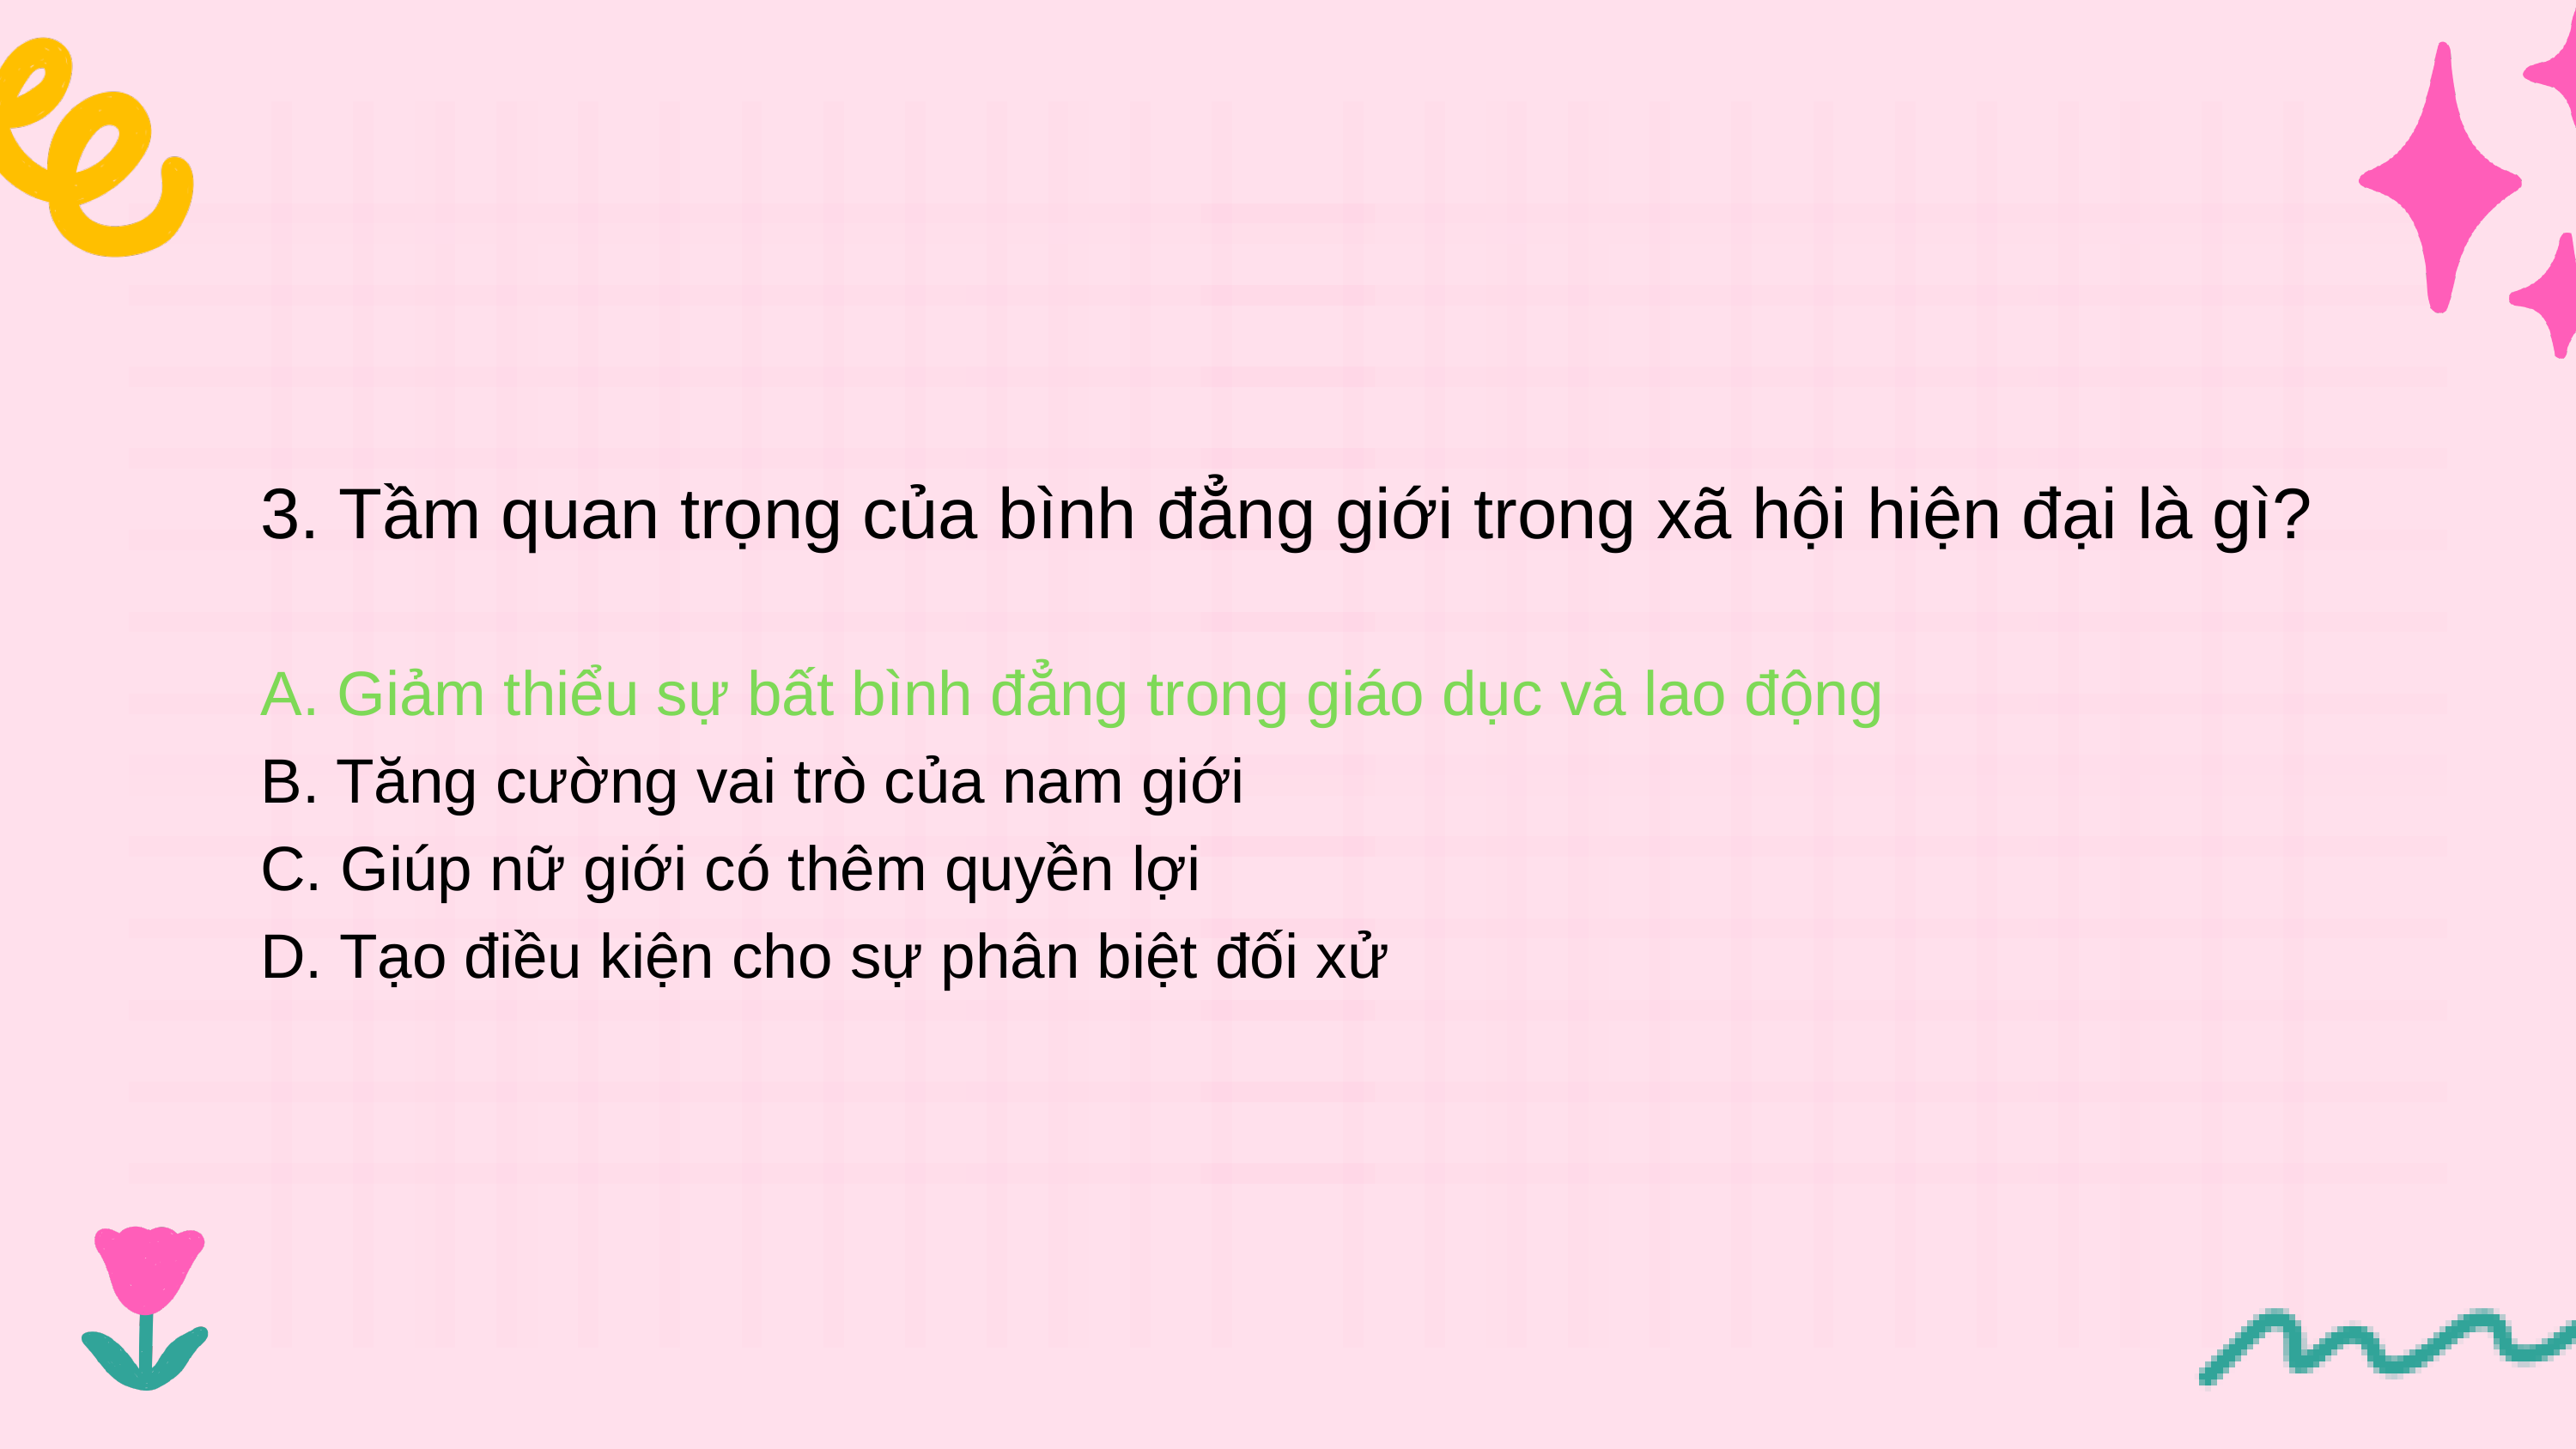

3. Tầm quan trọng của bình đẳng giới trong xã hội hiện đại là gì?

A. Giảm thiểu sự bất bình đẳng trong giáo dục và lao động
B. Tăng cường vai trò của nam giới
C. Giúp nữ giới có thêm quyền lợi
D. Tạo điều kiện cho sự phân biệt đối xử